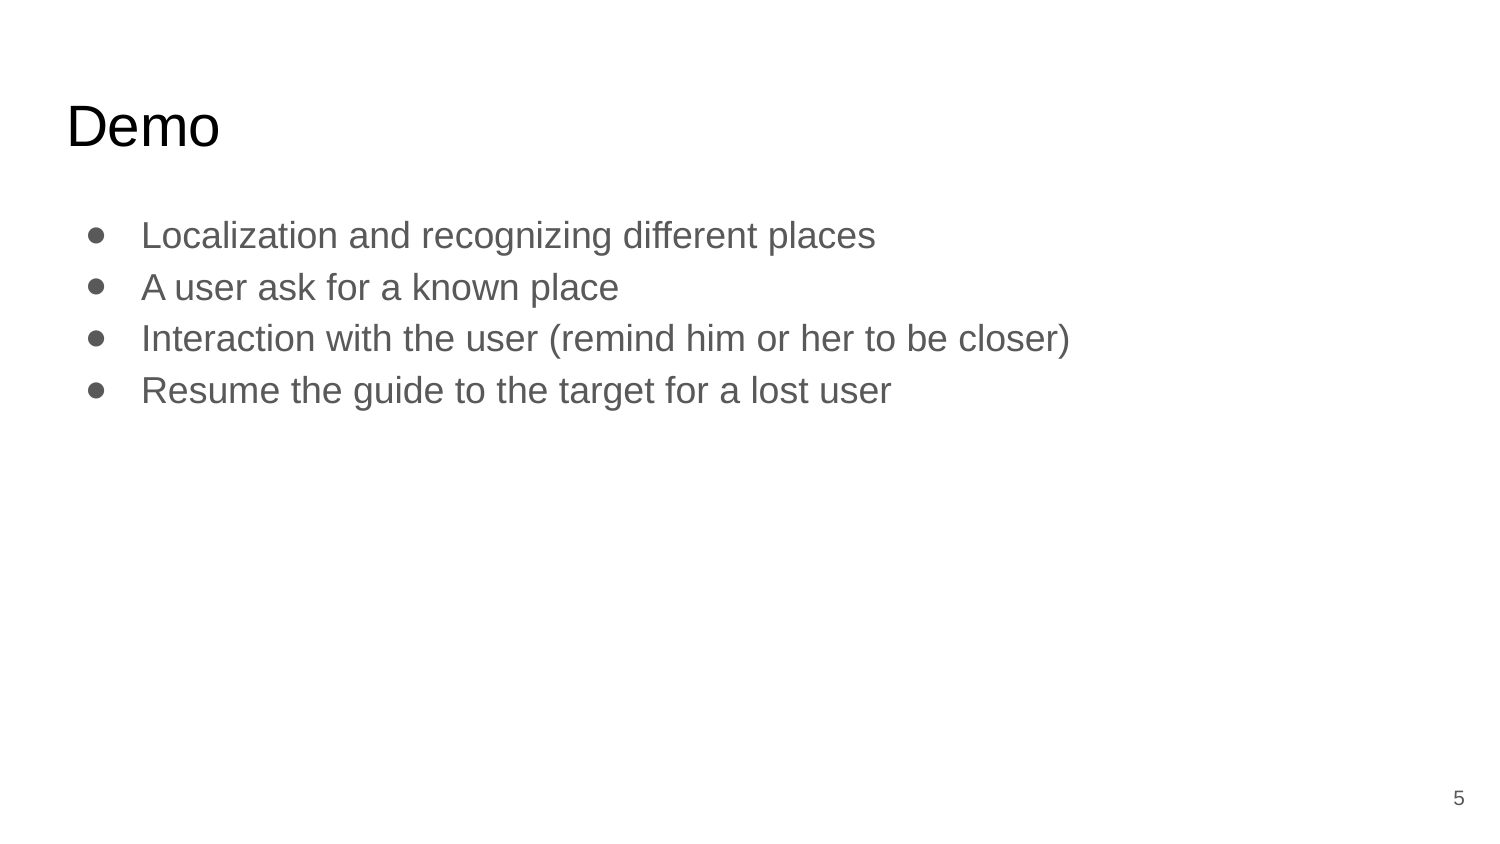

# Demo
Localization and recognizing different places
A user ask for a known place
Interaction with the user (remind him or her to be closer)
Resume the guide to the target for a lost user
5